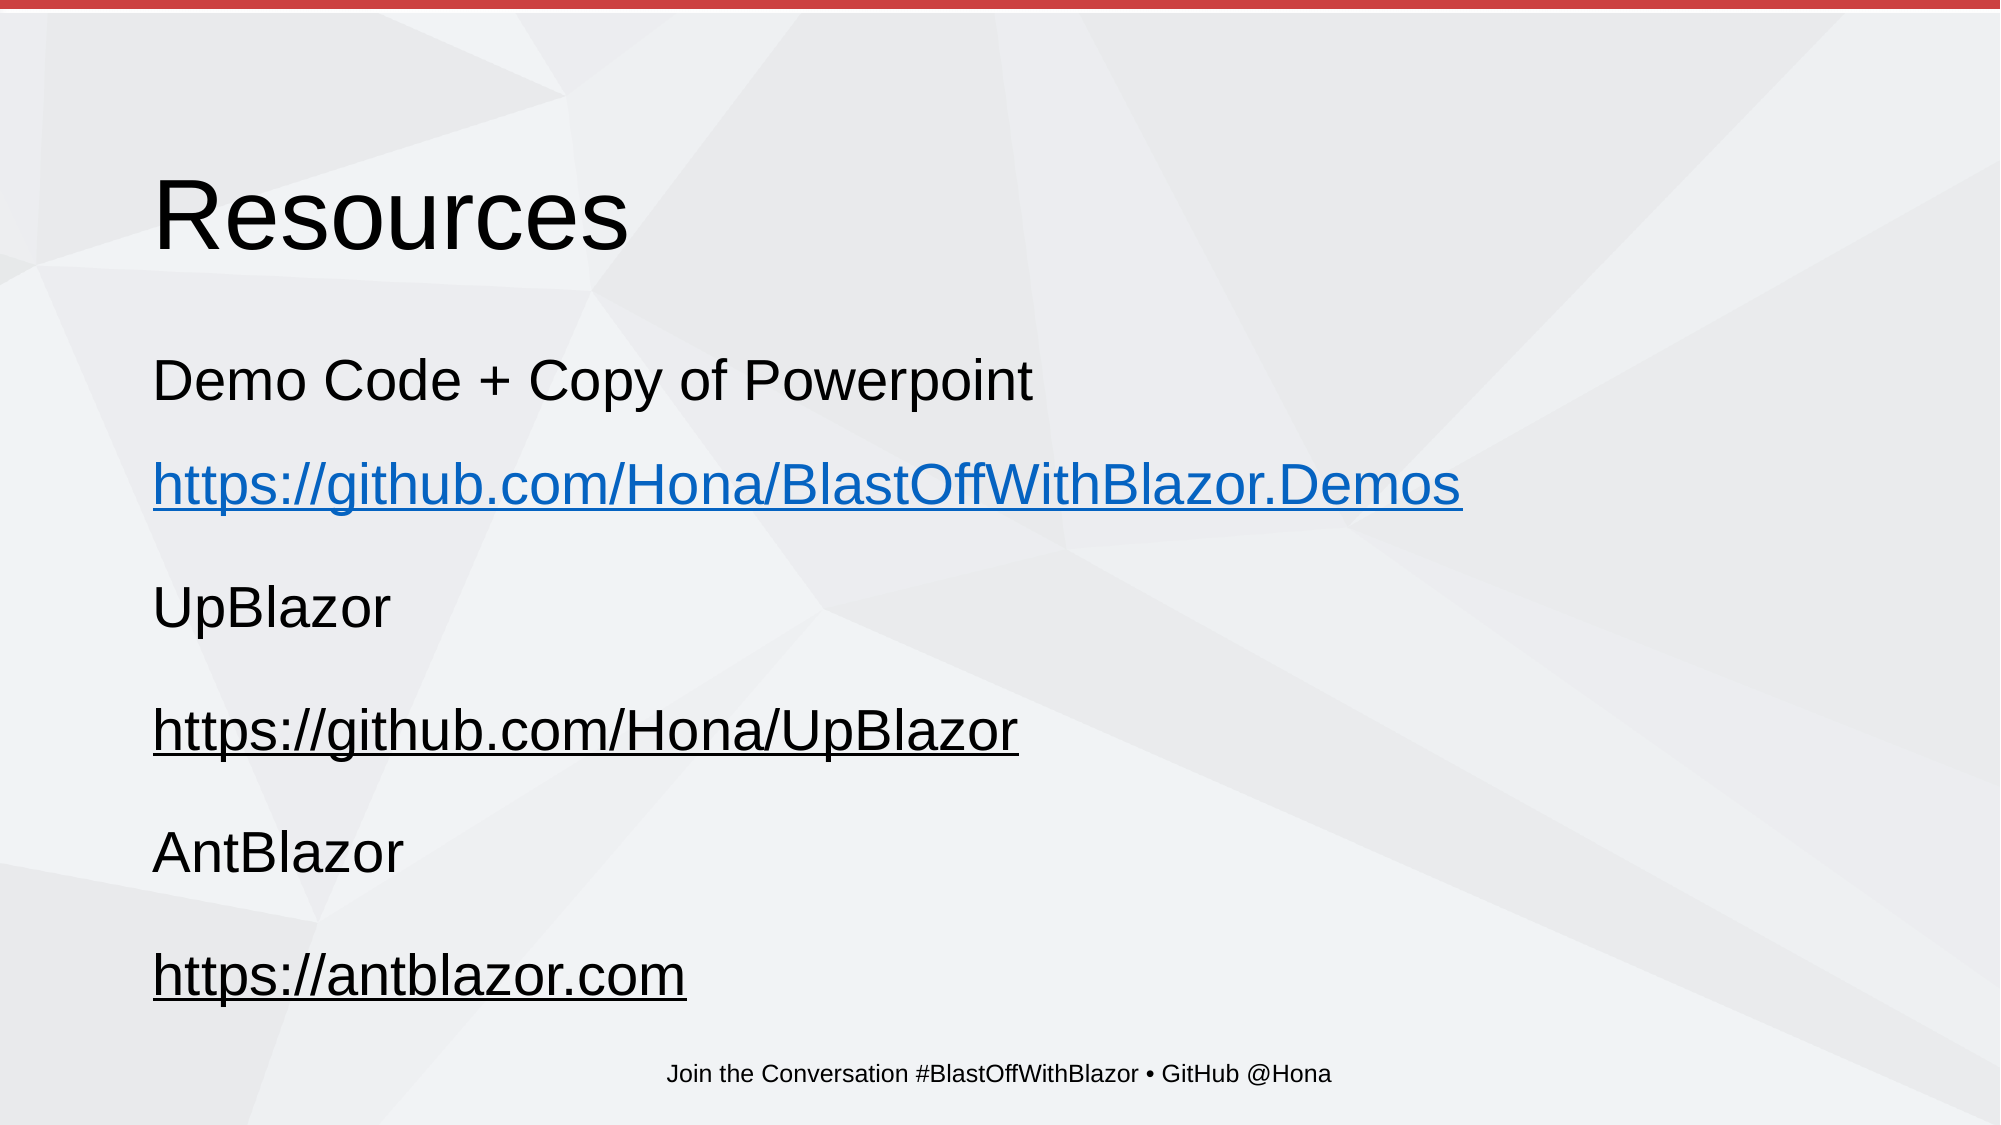

# Resources
Demo Code + Copy of Powerpoint
https://github.com/Hona/BlastOffWithBlazor.Demos
UpBlazor
https://github.com/Hona/UpBlazor
AntBlazor
https://antblazor.com
Join the Conversation #BlastOffWithBlazor • GitHub @Hona